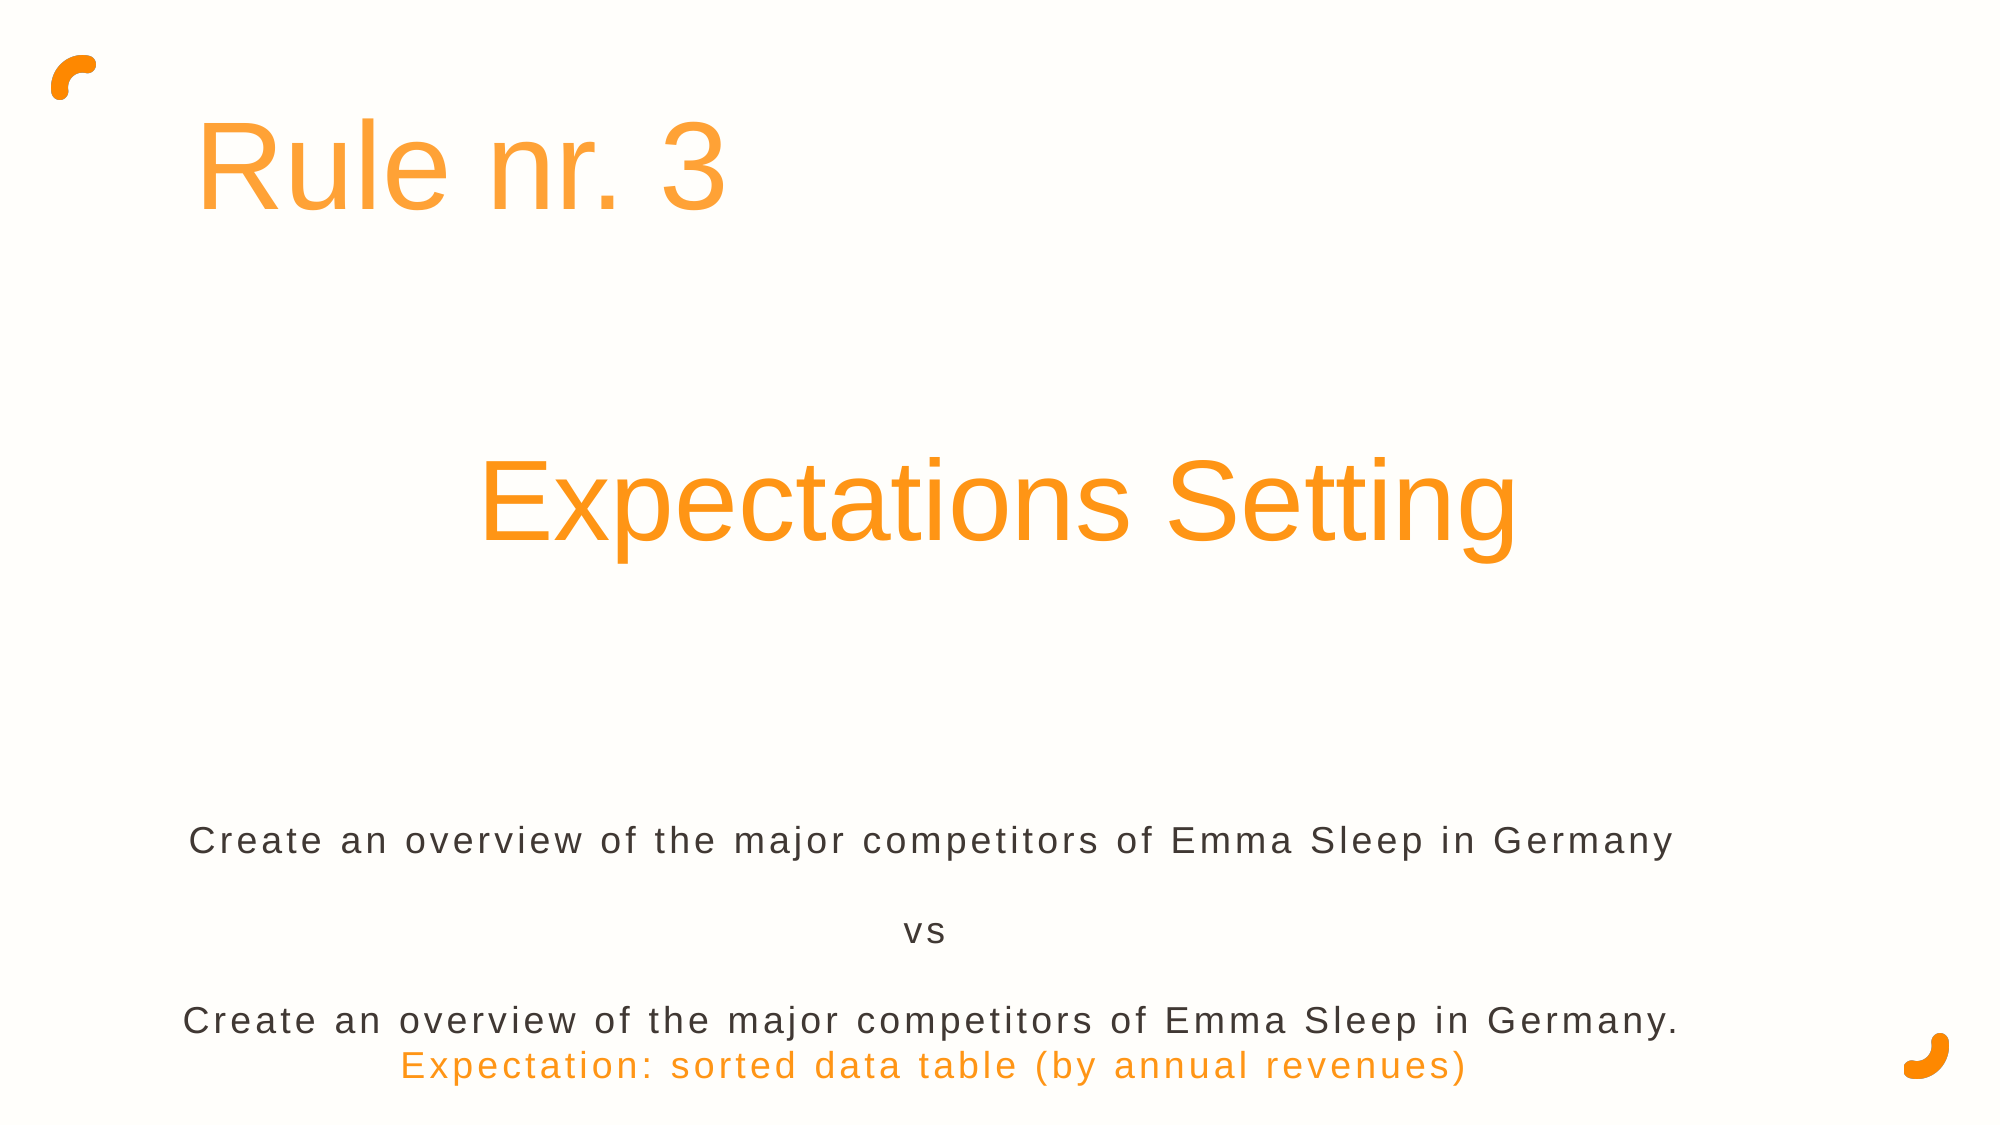

Rule nr. 3
Expectations Setting

Create an overview of the major competitors of Emma Sleep in Germany
vs
Create an overview of the major competitors of Emma Sleep in Germany.
Expectation: sorted data table (by annual revenues)